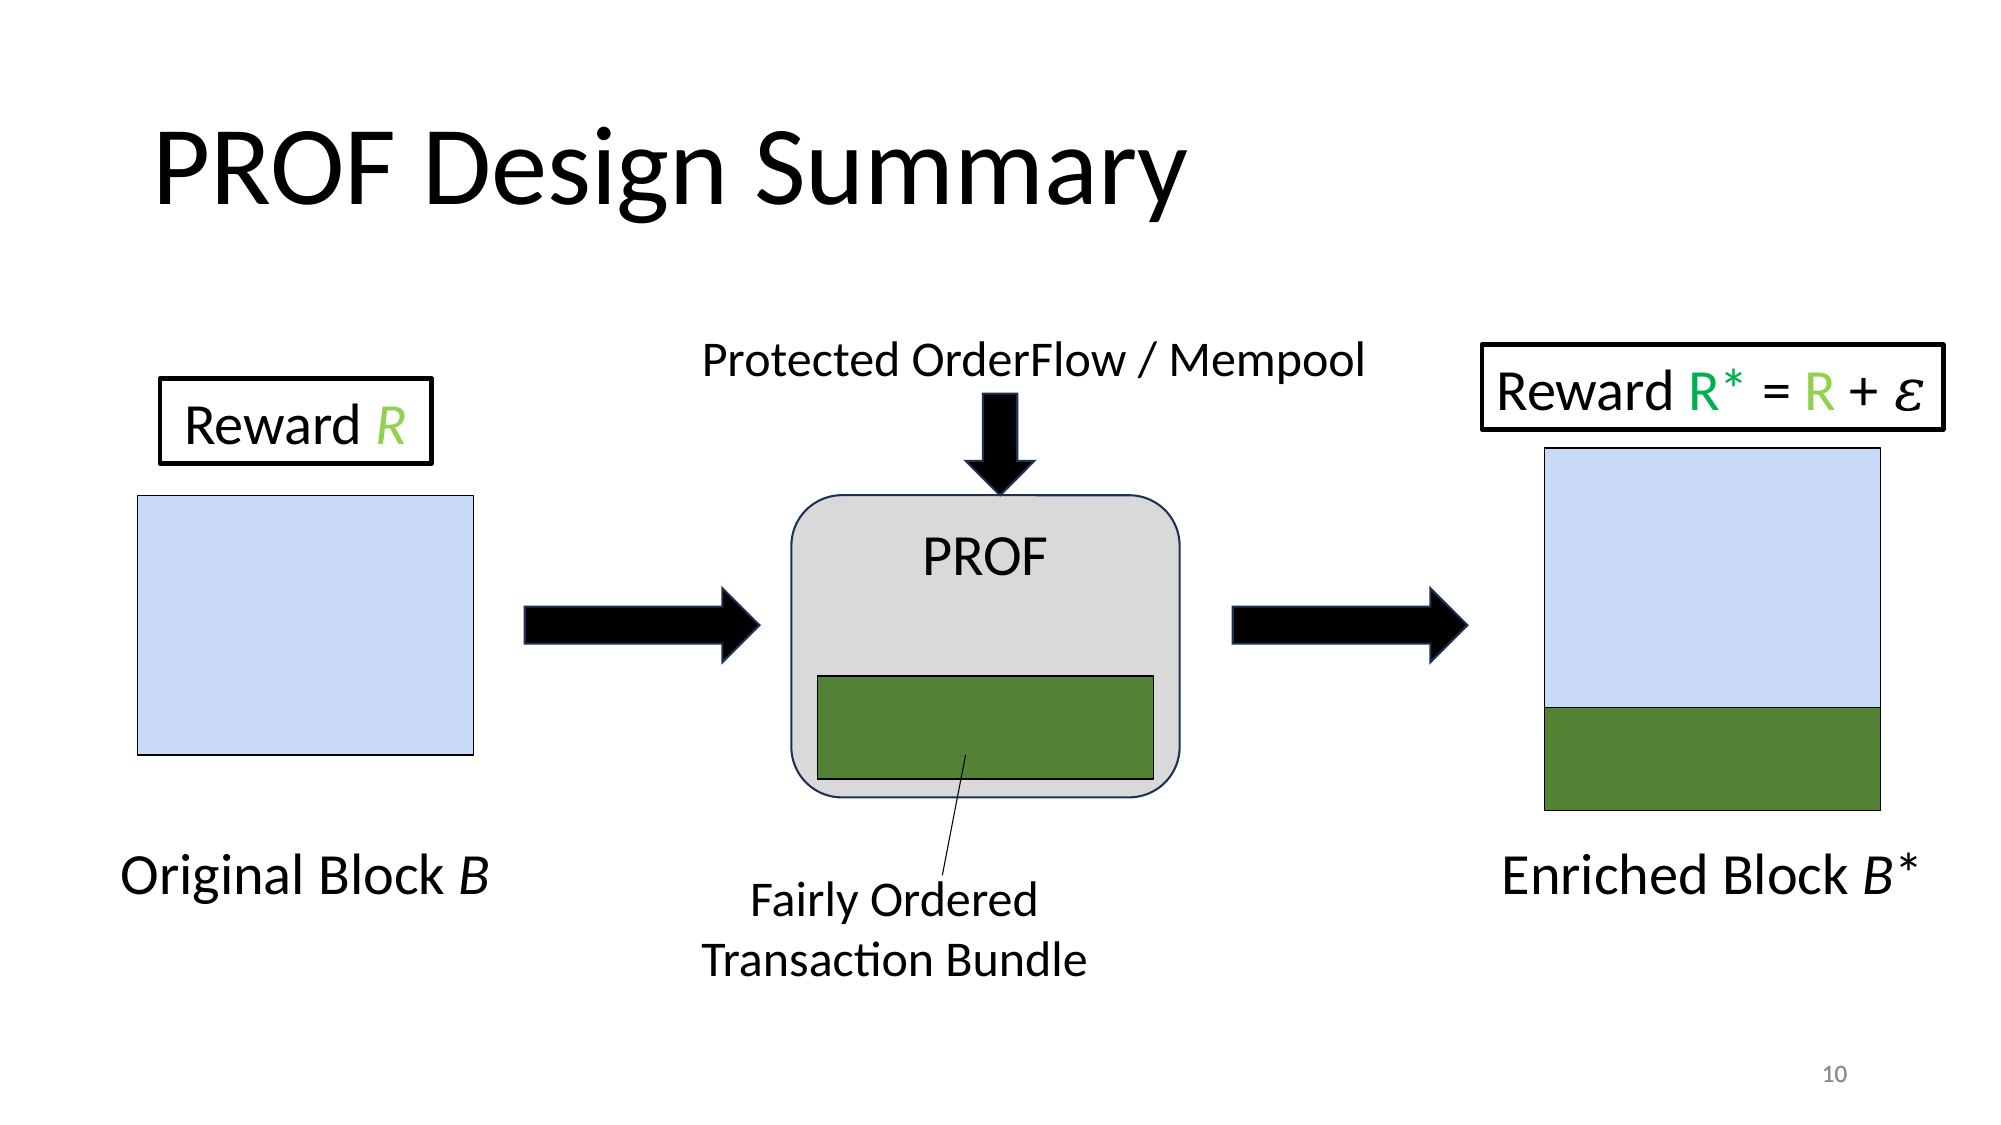

# PROF Design Summary
Protected OrderFlow / Mempool
Reward R* = R + 𝜀
Reward R

PROF

Enriched Block B*
Original Block B
Fairly Ordered
Transaction Bundle